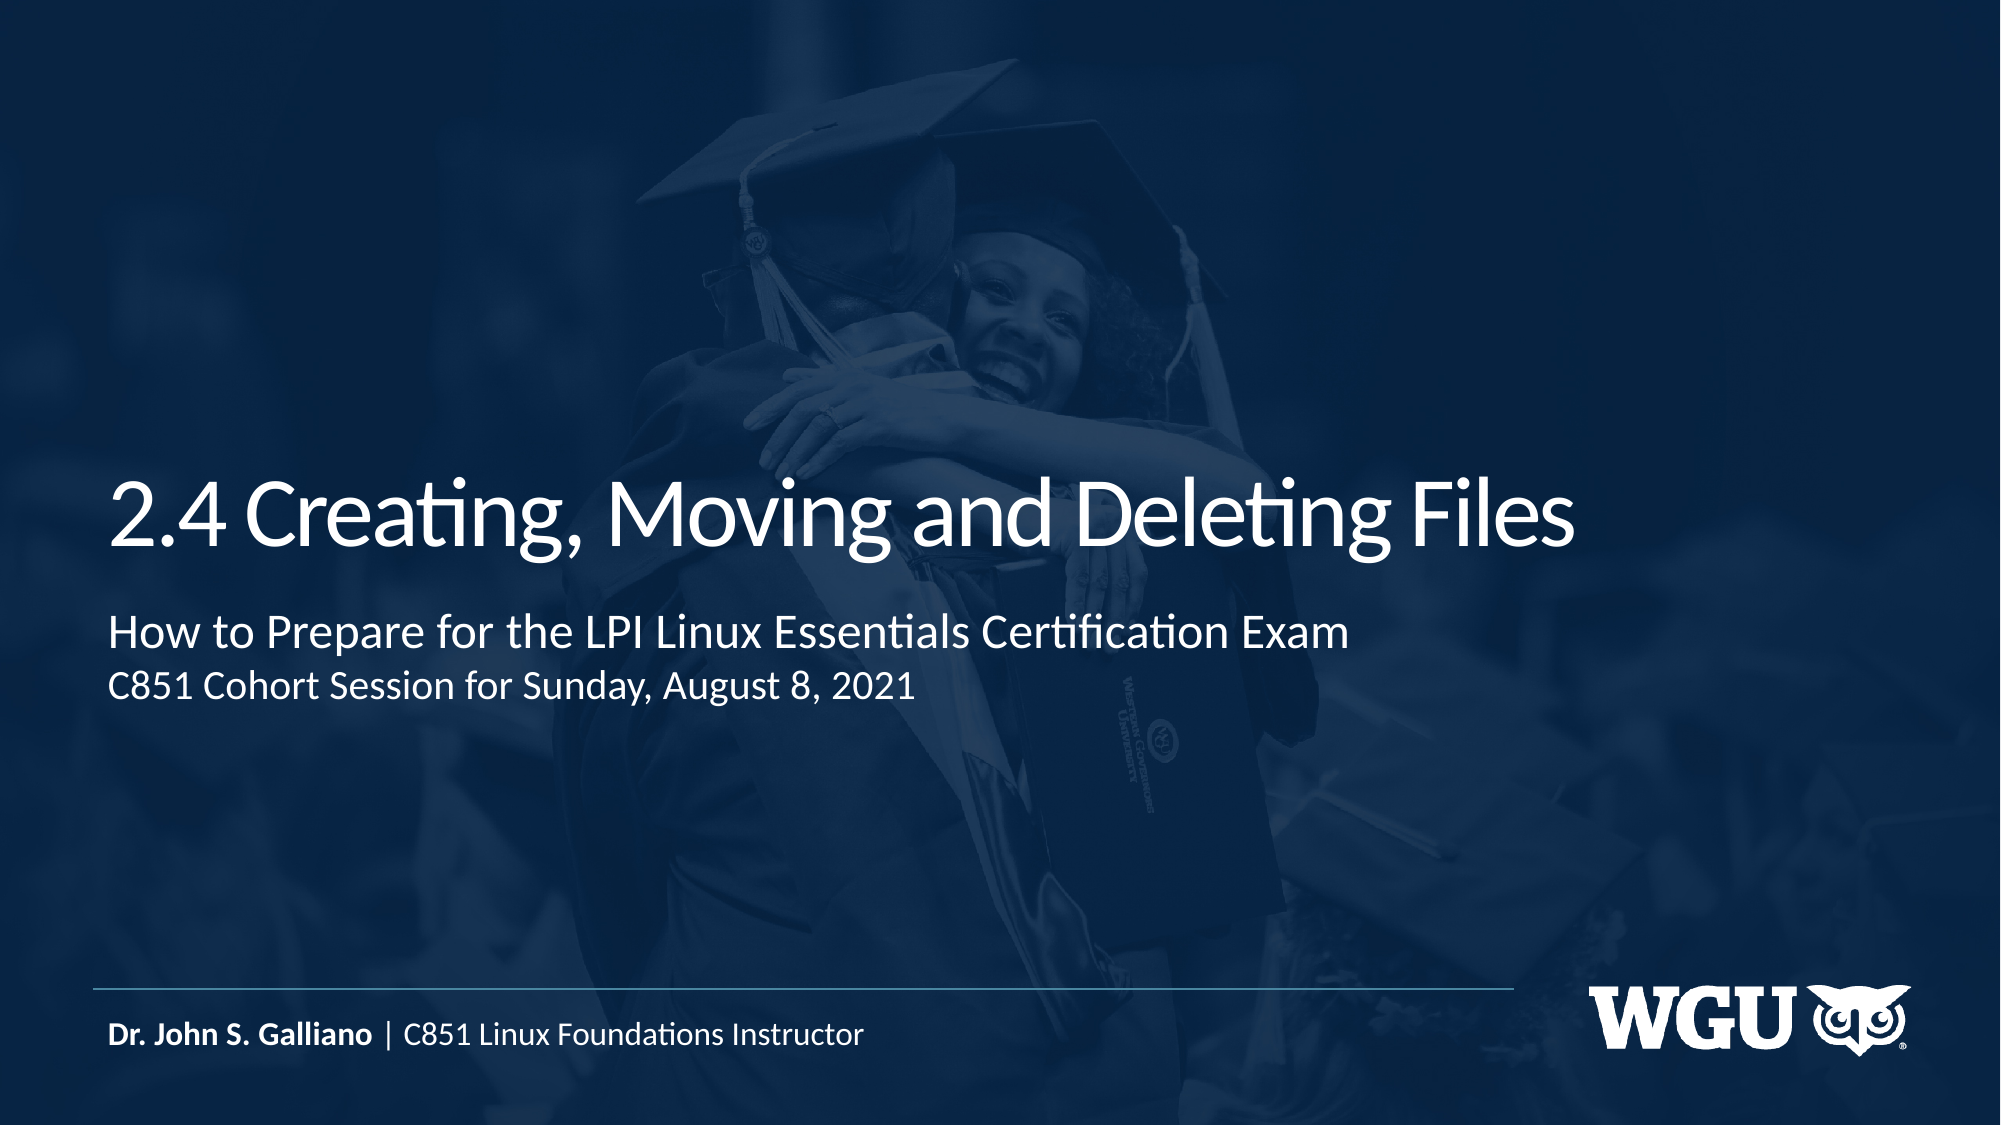

# 2.4 Creating, Moving and Deleting Files
How to Prepare for the LPI Linux Essentials Certification Exam
C851 Cohort Session for Sunday, August 8, 2021
Dr. John S. Galliano | C851 Linux Foundations Instructor